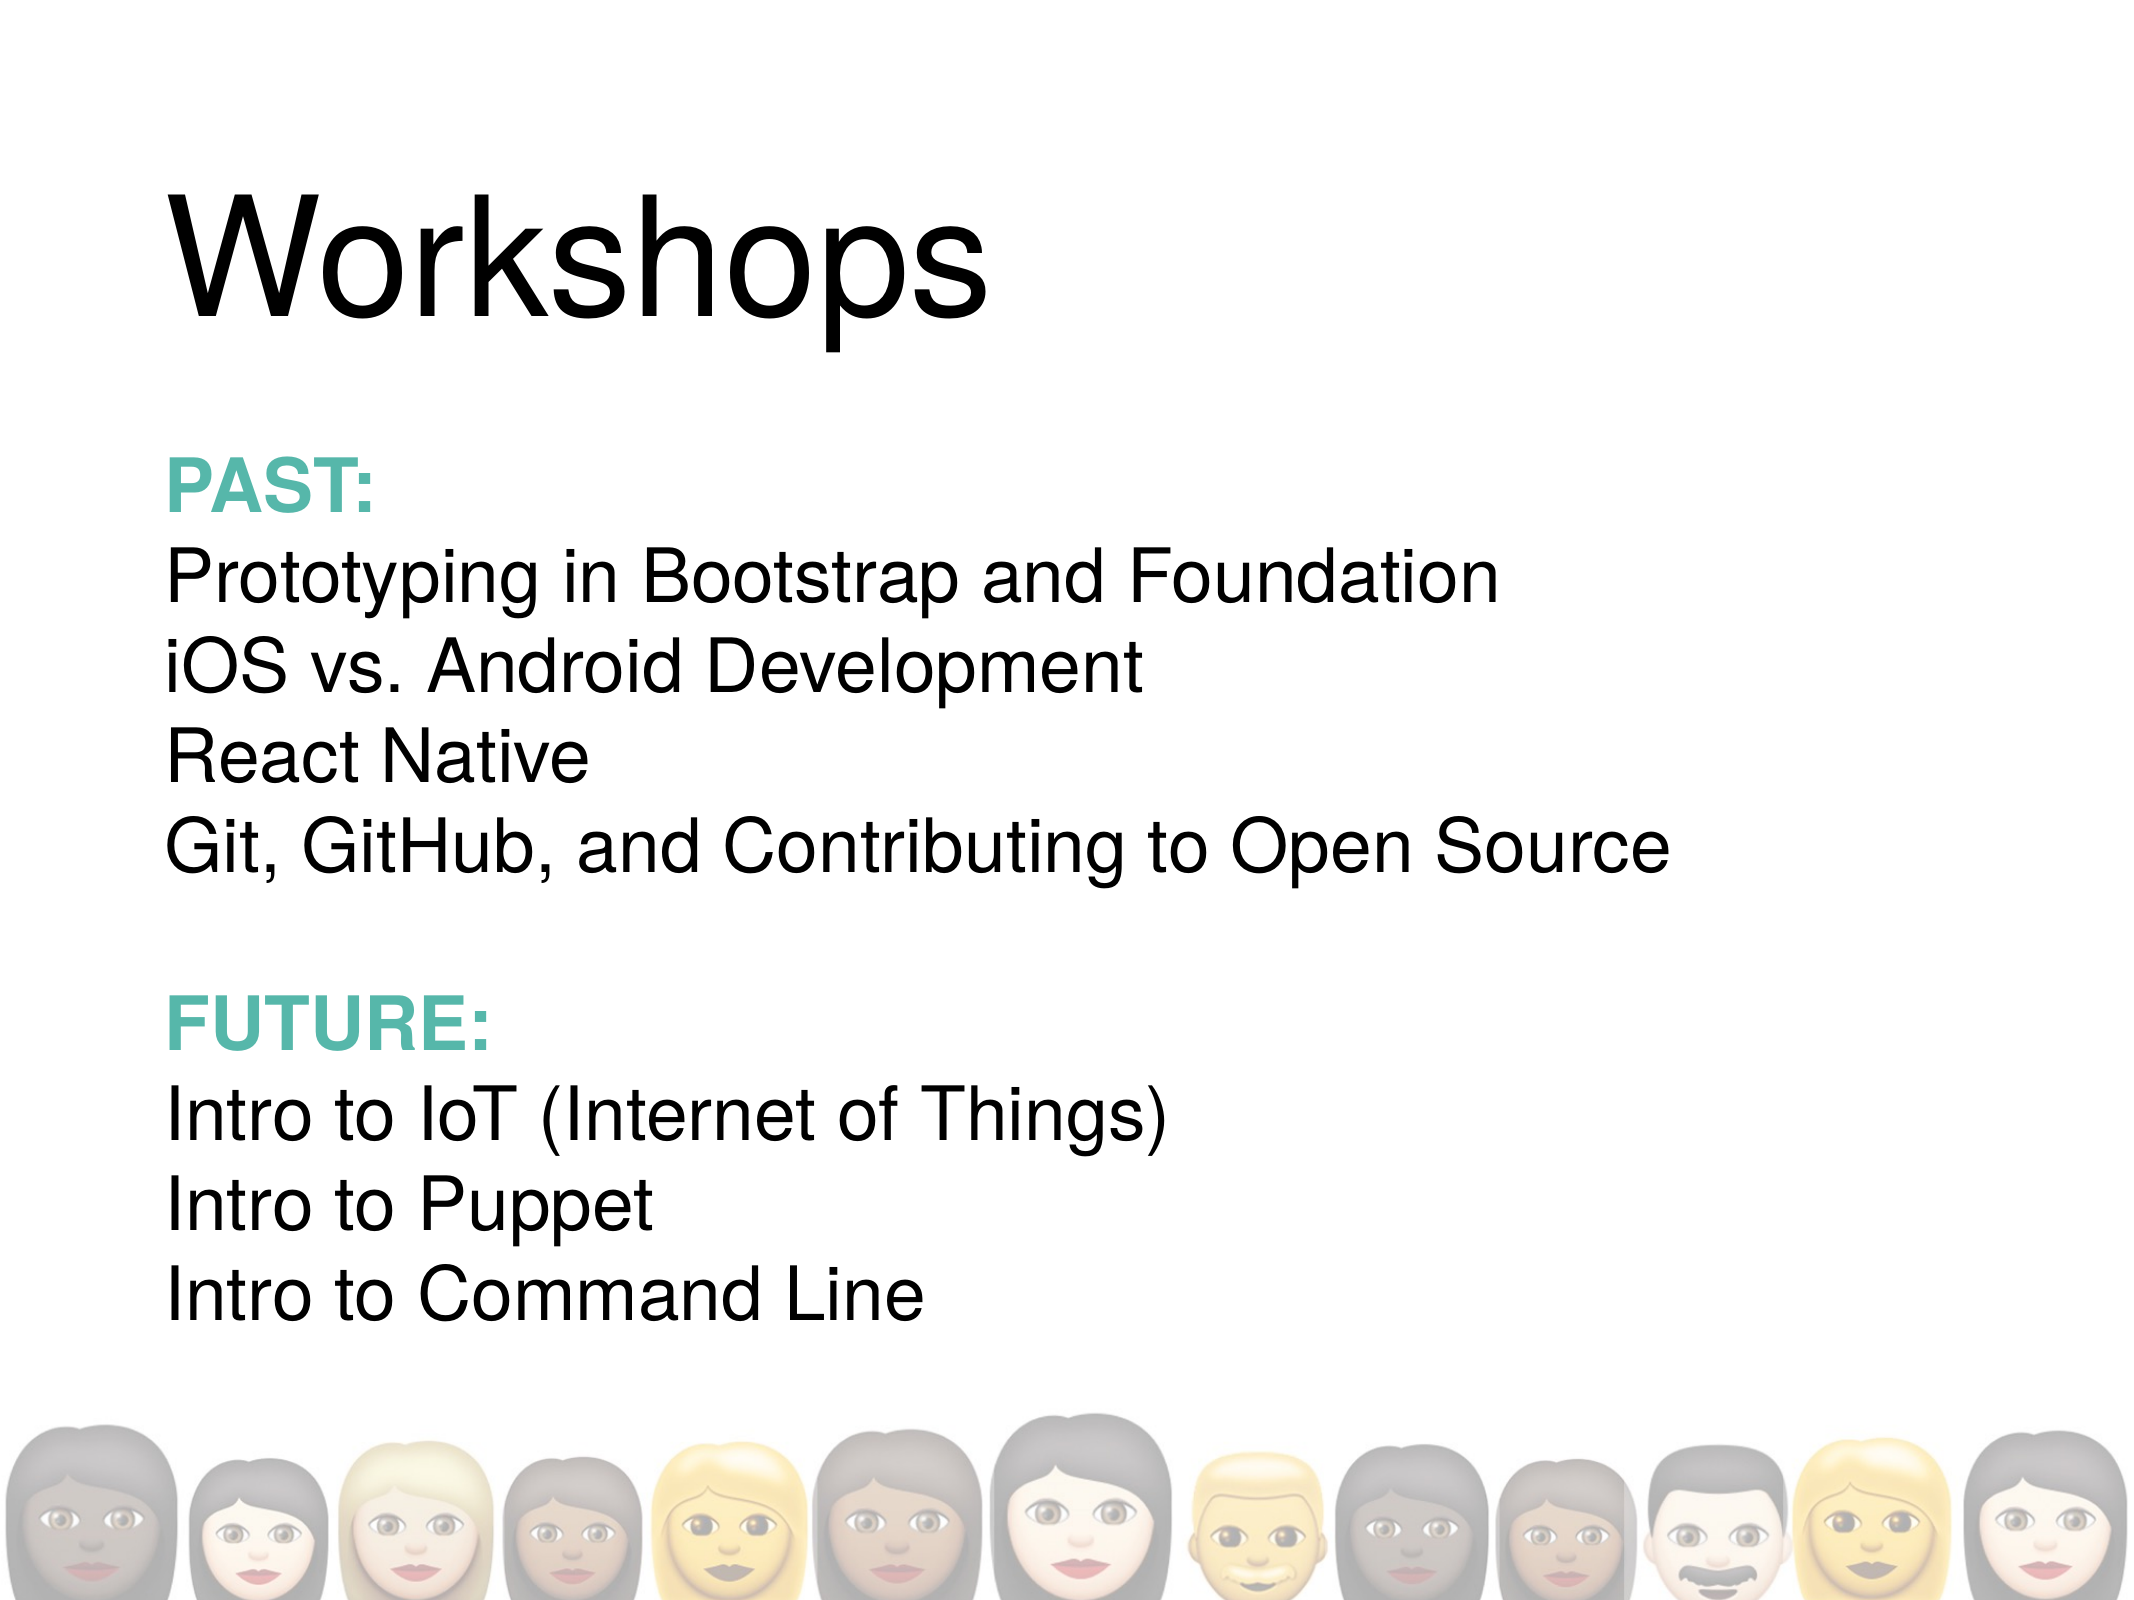

# Workshops
PAST:
Prototyping in Bootstrap and Foundation
iOS vs. Android Development
React Native
Git, GitHub, and Contributing to Open Source
FUTURE:
Intro to IoT (Internet of Things)
Intro to Puppet
Intro to Command Line